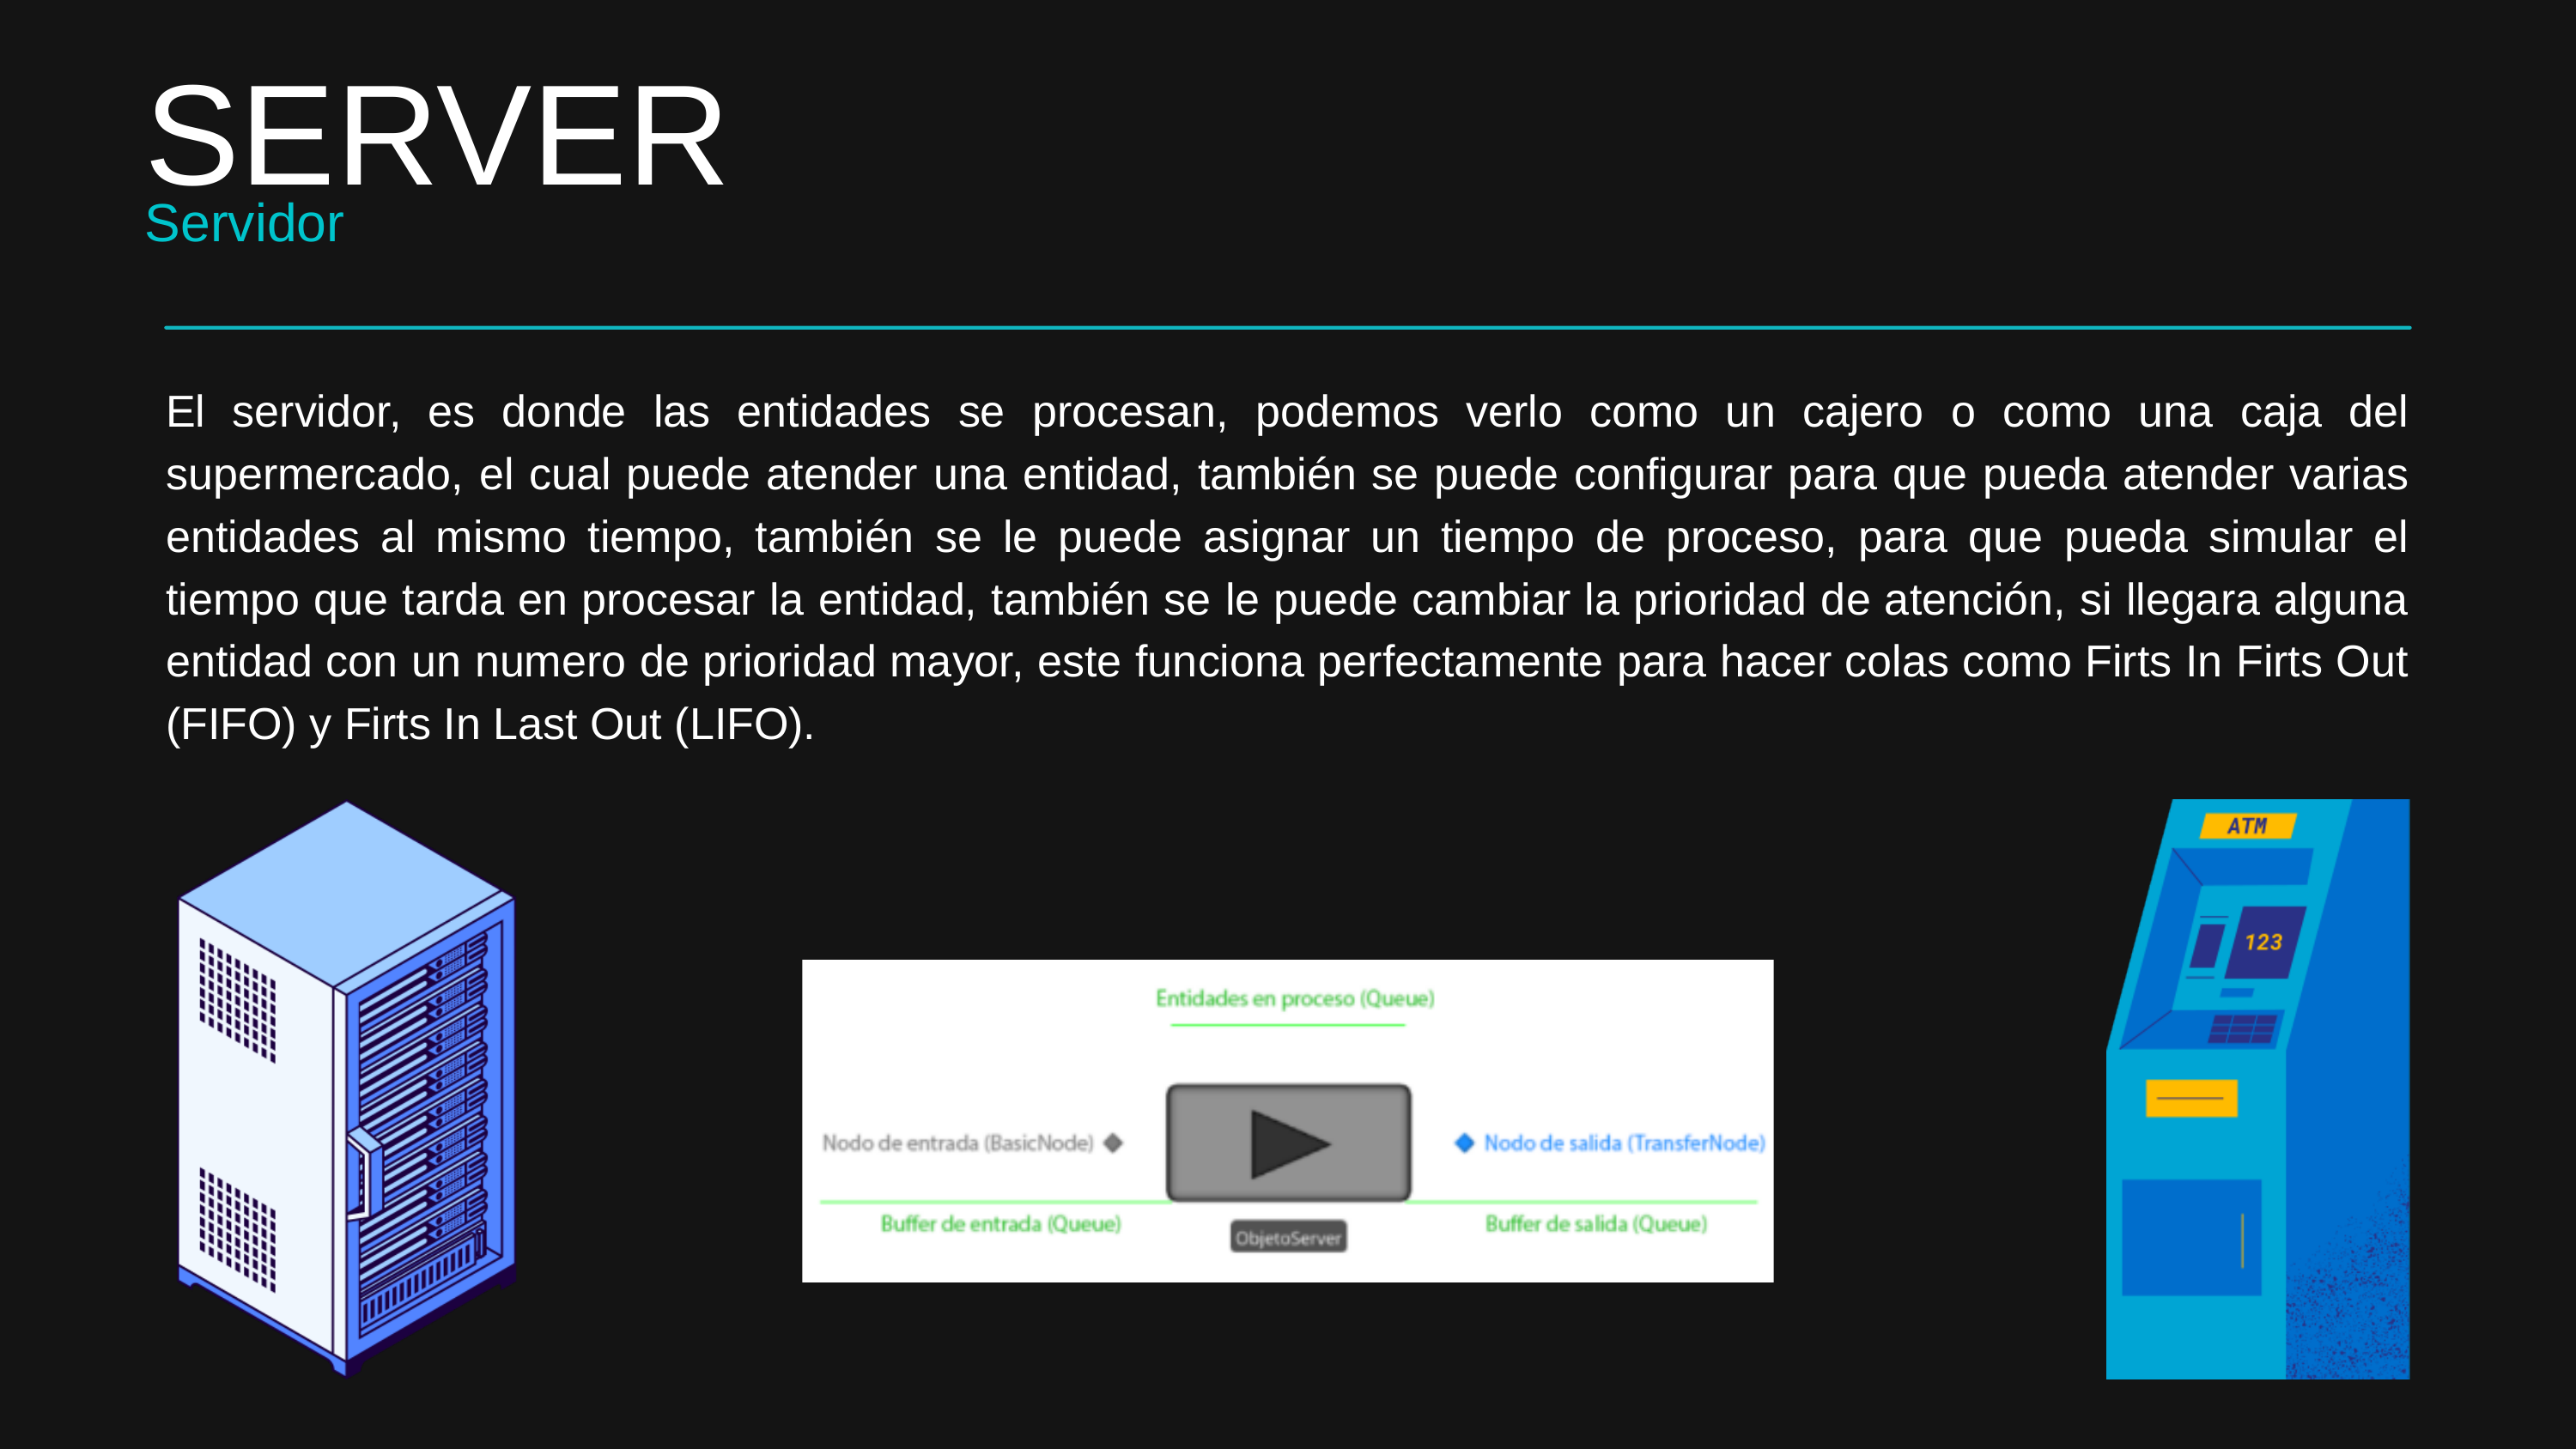

SERVER
Servidor

El servidor, es donde las entidades se procesan, podemos verlo como un cajero o como una caja del supermercado, el cual puede atender una entidad, también se puede configurar para que pueda atender varias entidades al mismo tiempo, también se le puede asignar un tiempo de proceso, para que pueda simular el tiempo que tarda en procesar la entidad, también se le puede cambiar la prioridad de atención, si llegara alguna entidad con un numero de prioridad mayor, este funciona perfectamente para hacer colas como Firts In Firts Out (FIFO) y Firts In Last Out (LIFO).